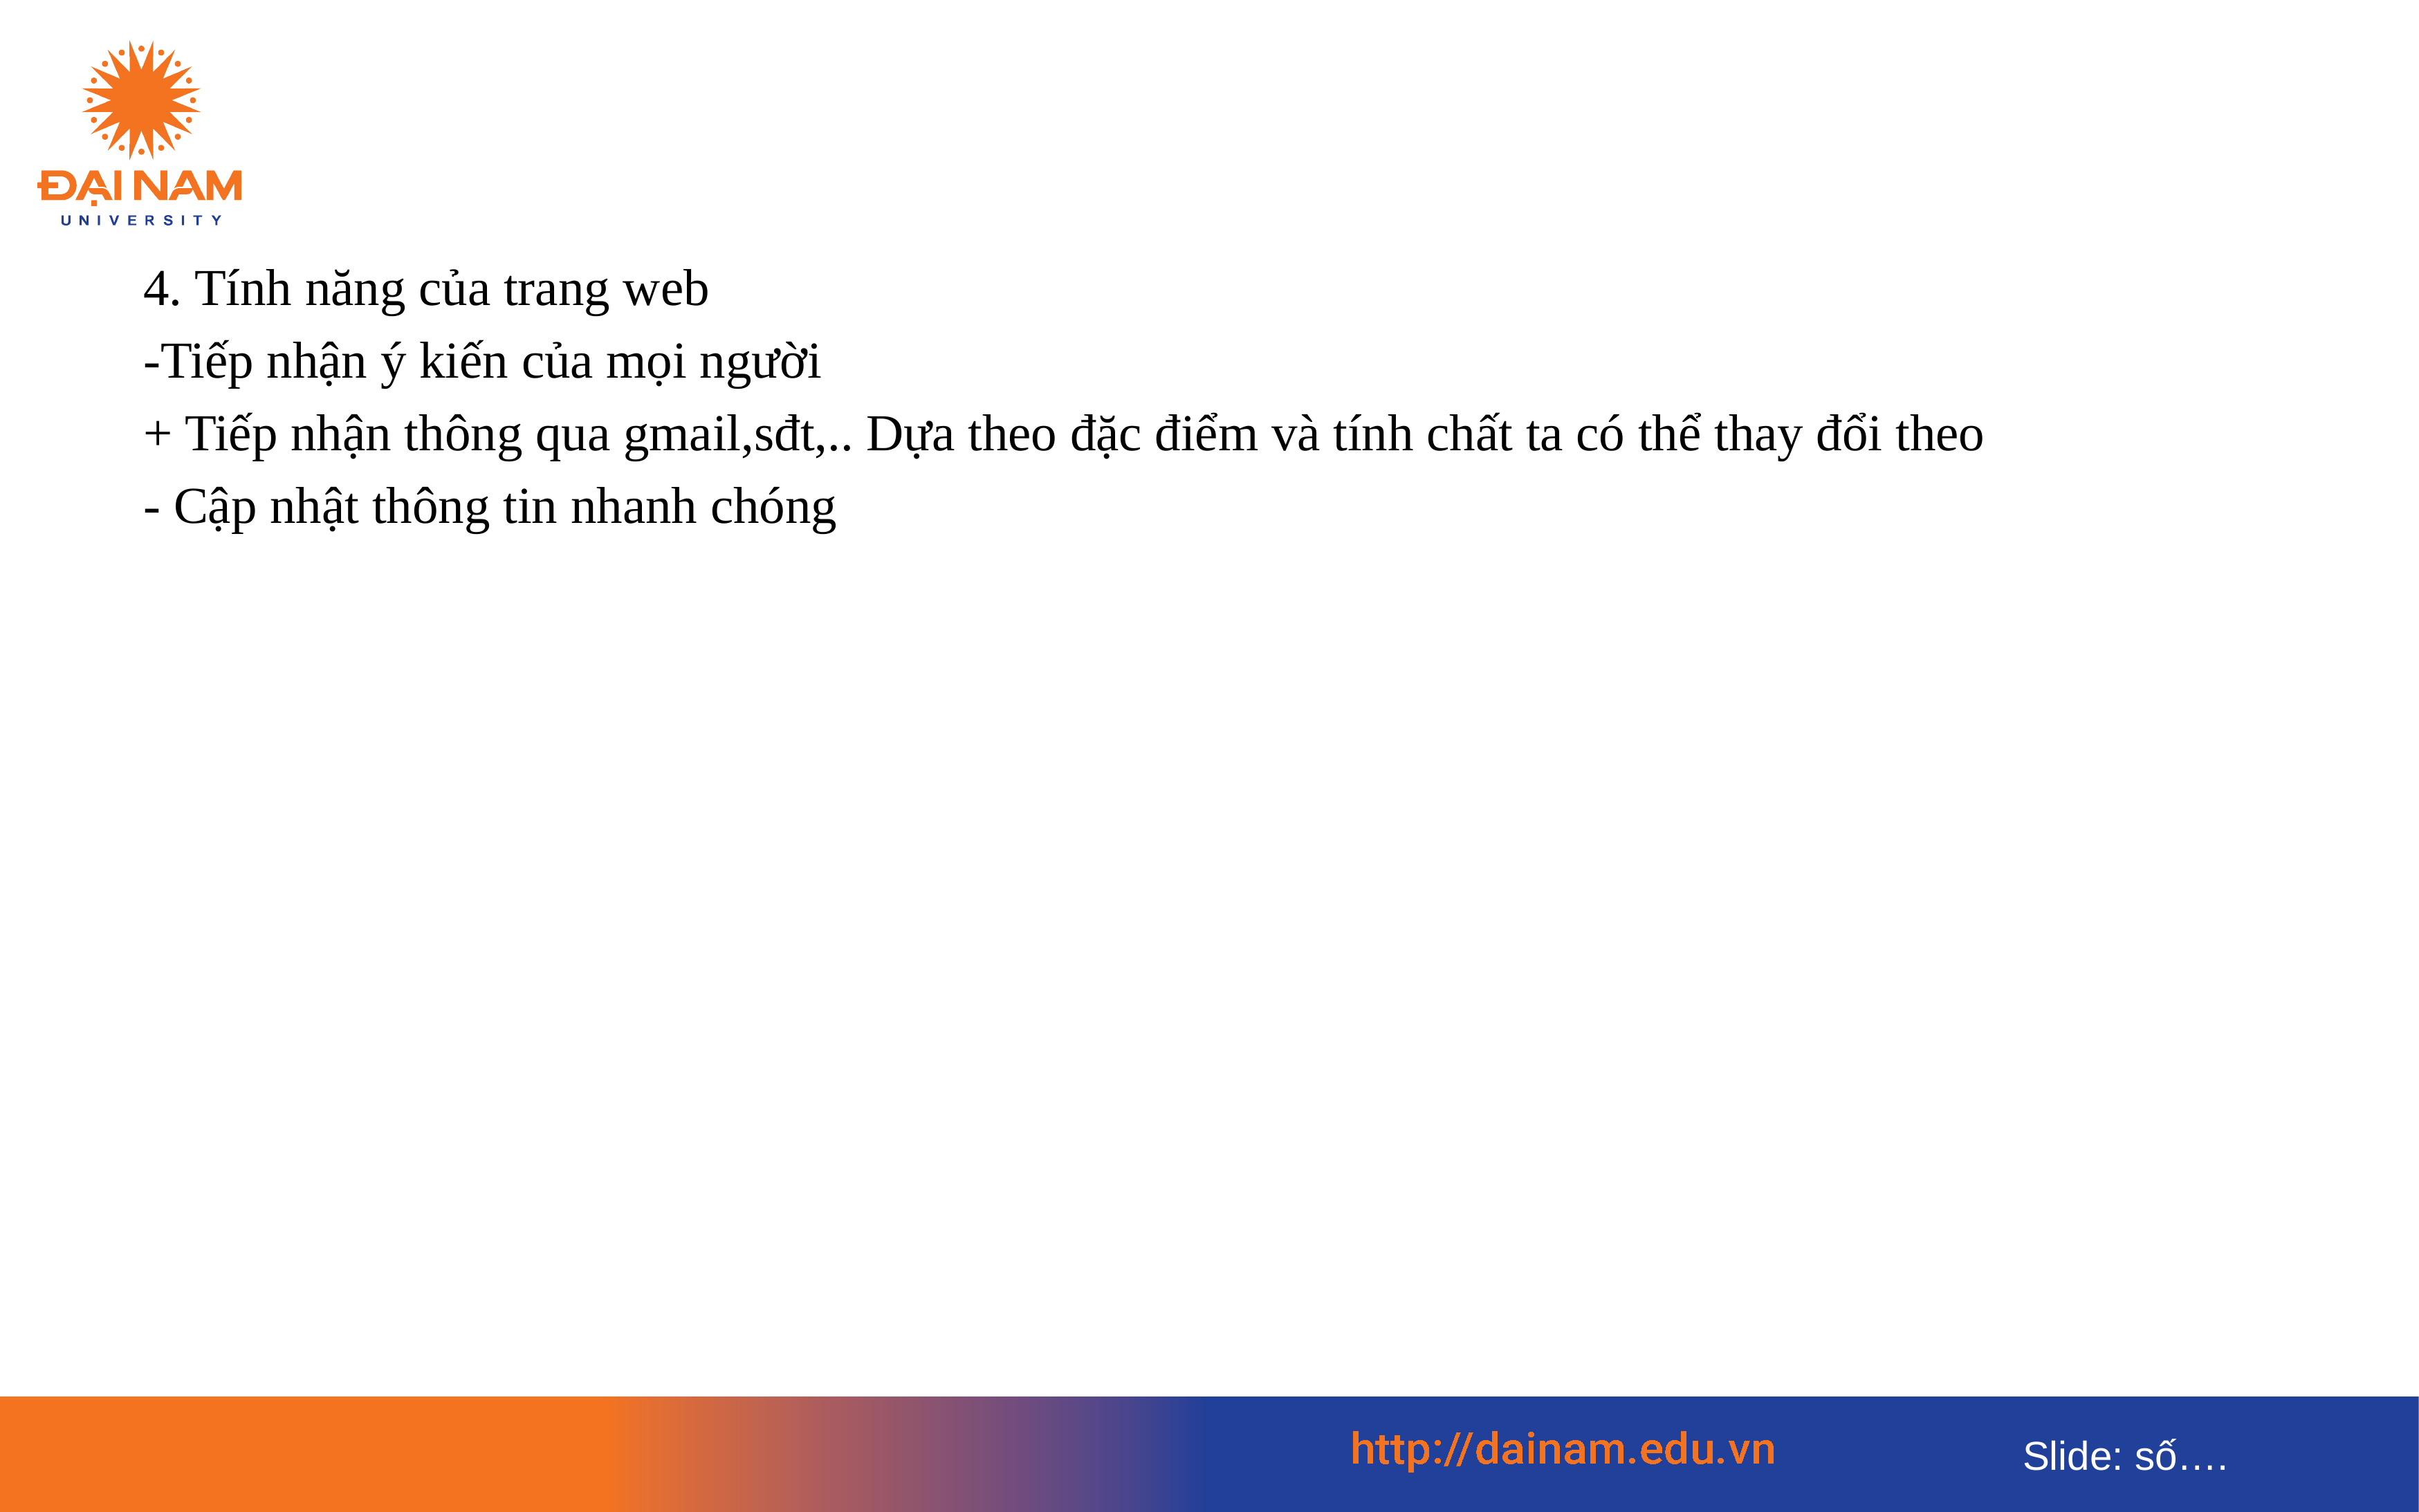

4. Tính năng của trang web
-Tiếp nhận ý kiến của mọi người
+ Tiếp nhận thông qua gmail,sđt,.. Dựa theo đặc điểm và tính chất ta có thể thay đổi theo
- Cập nhật thông tin nhanh chóng